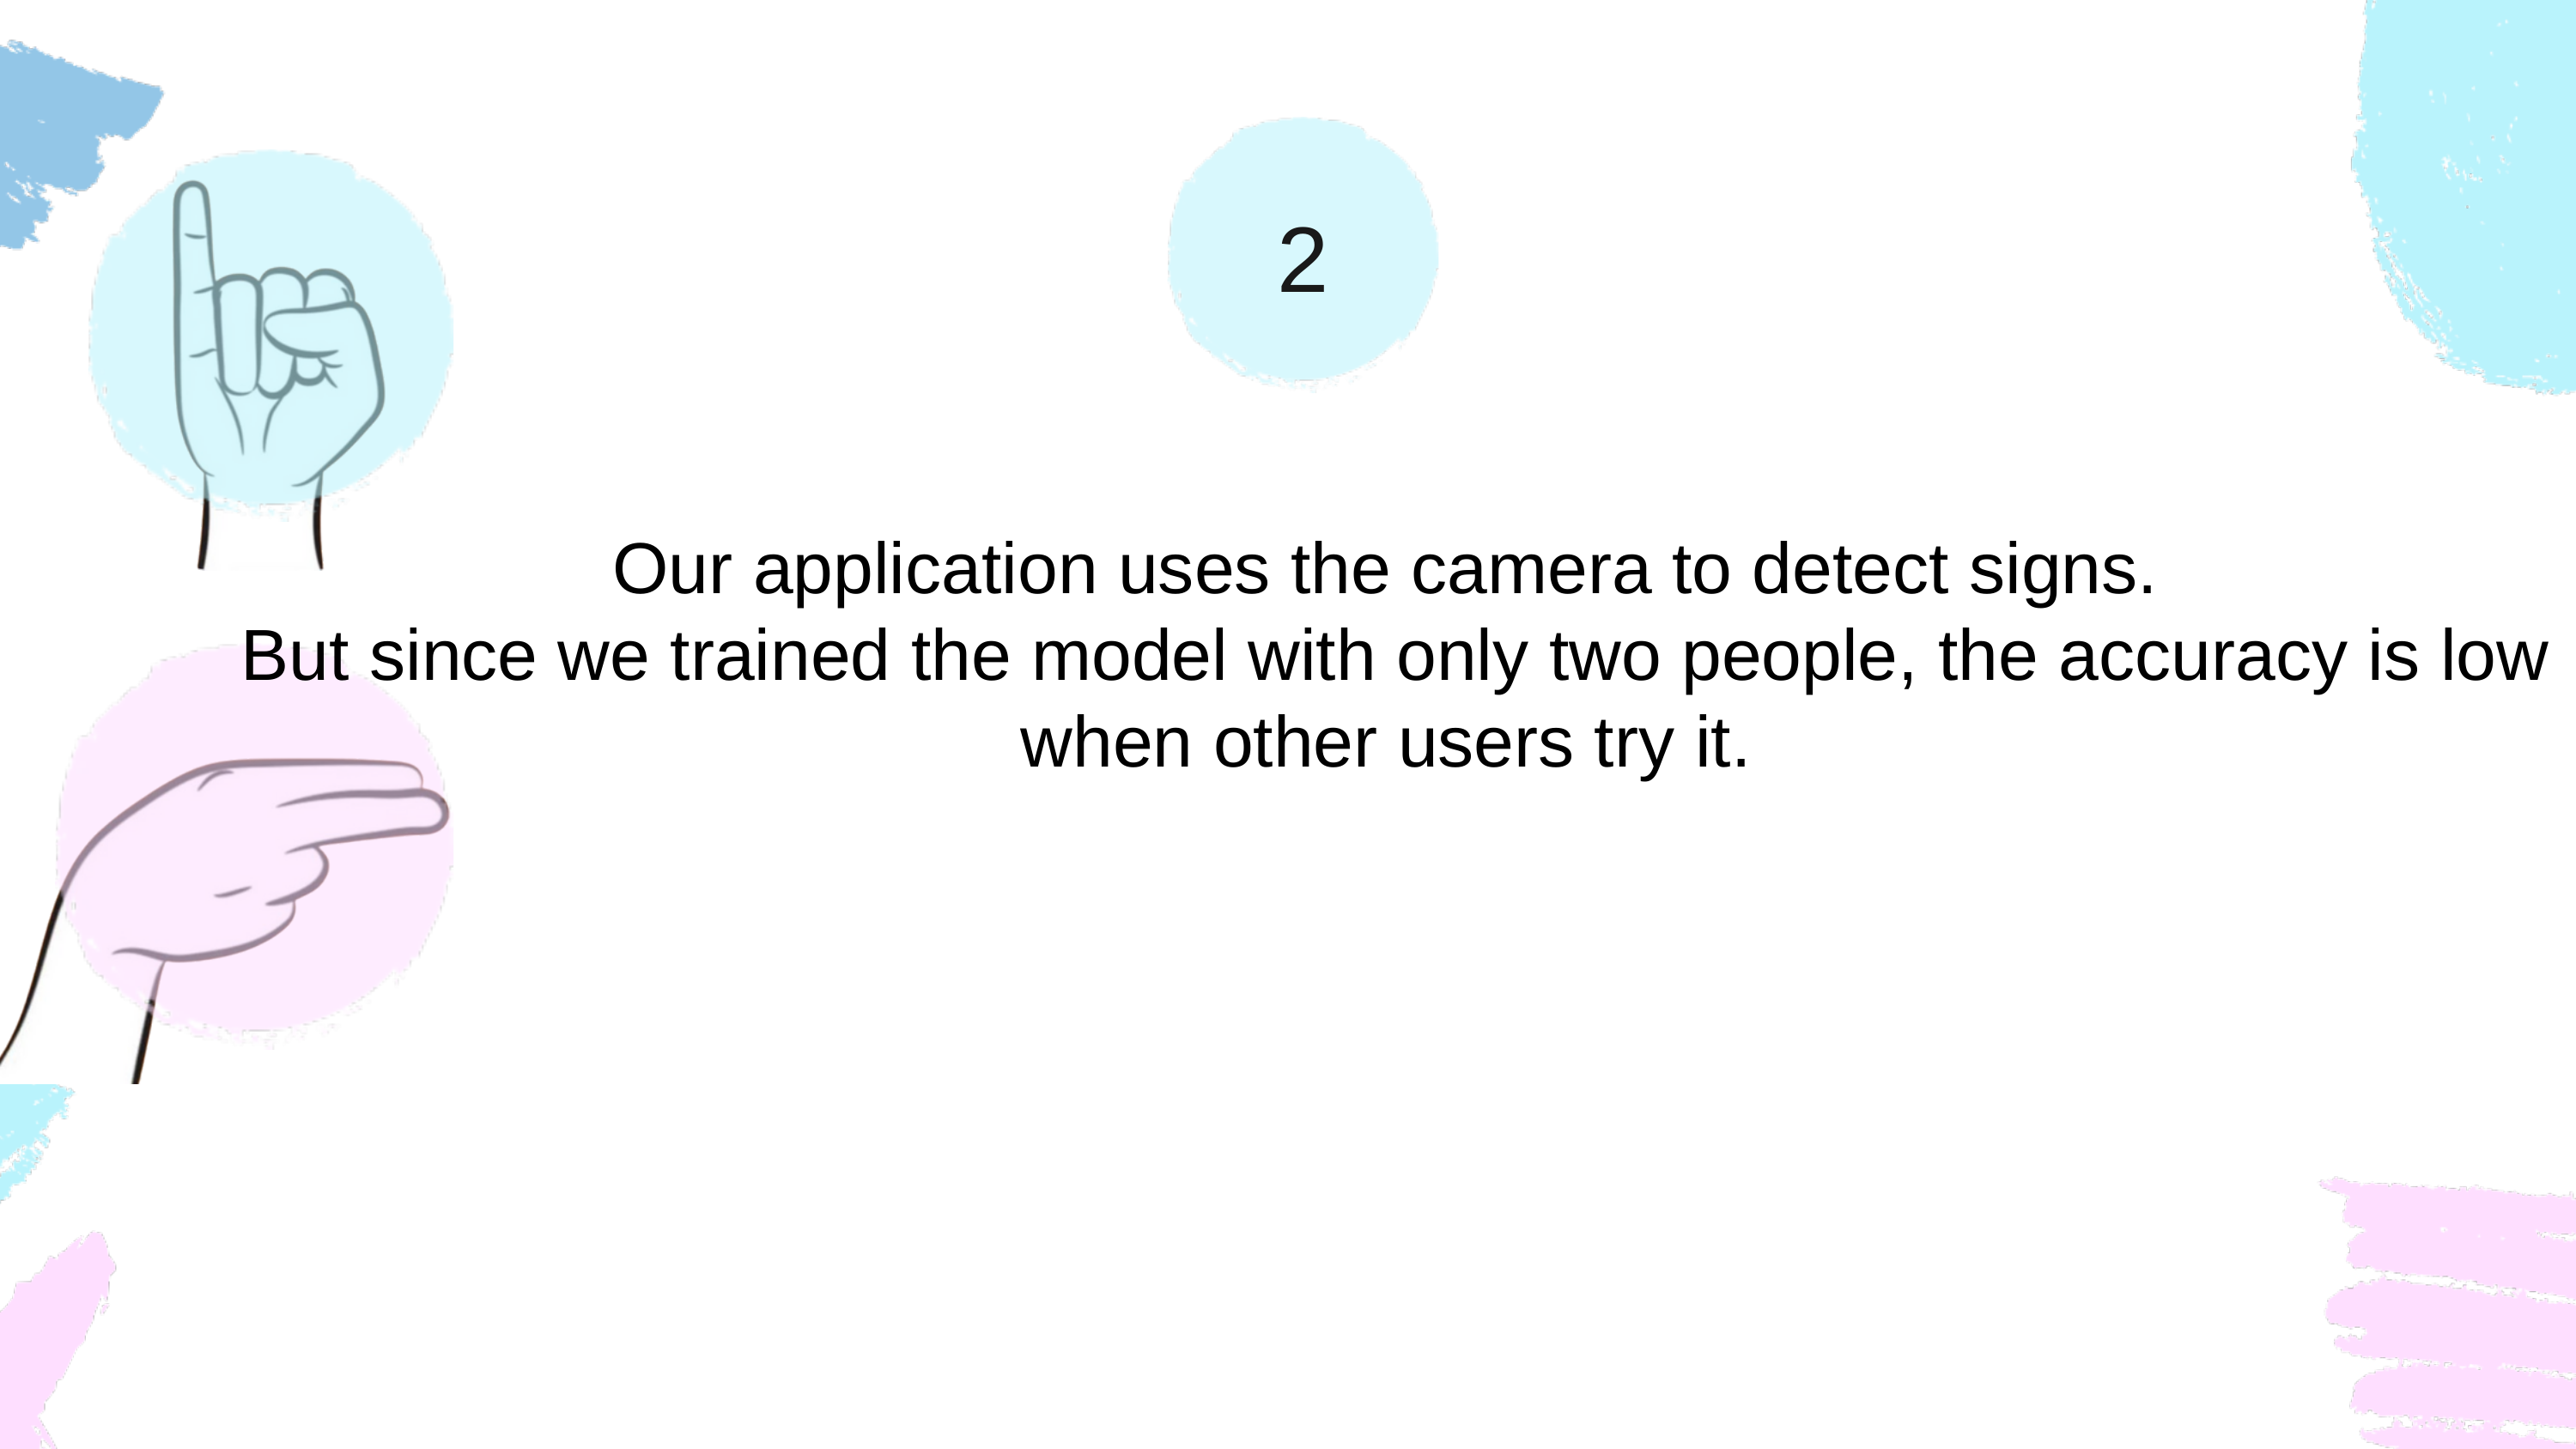

2
Our application uses the camera to detect signs.
 But since we trained the model with only two people, the accuracy is low when other users try it.